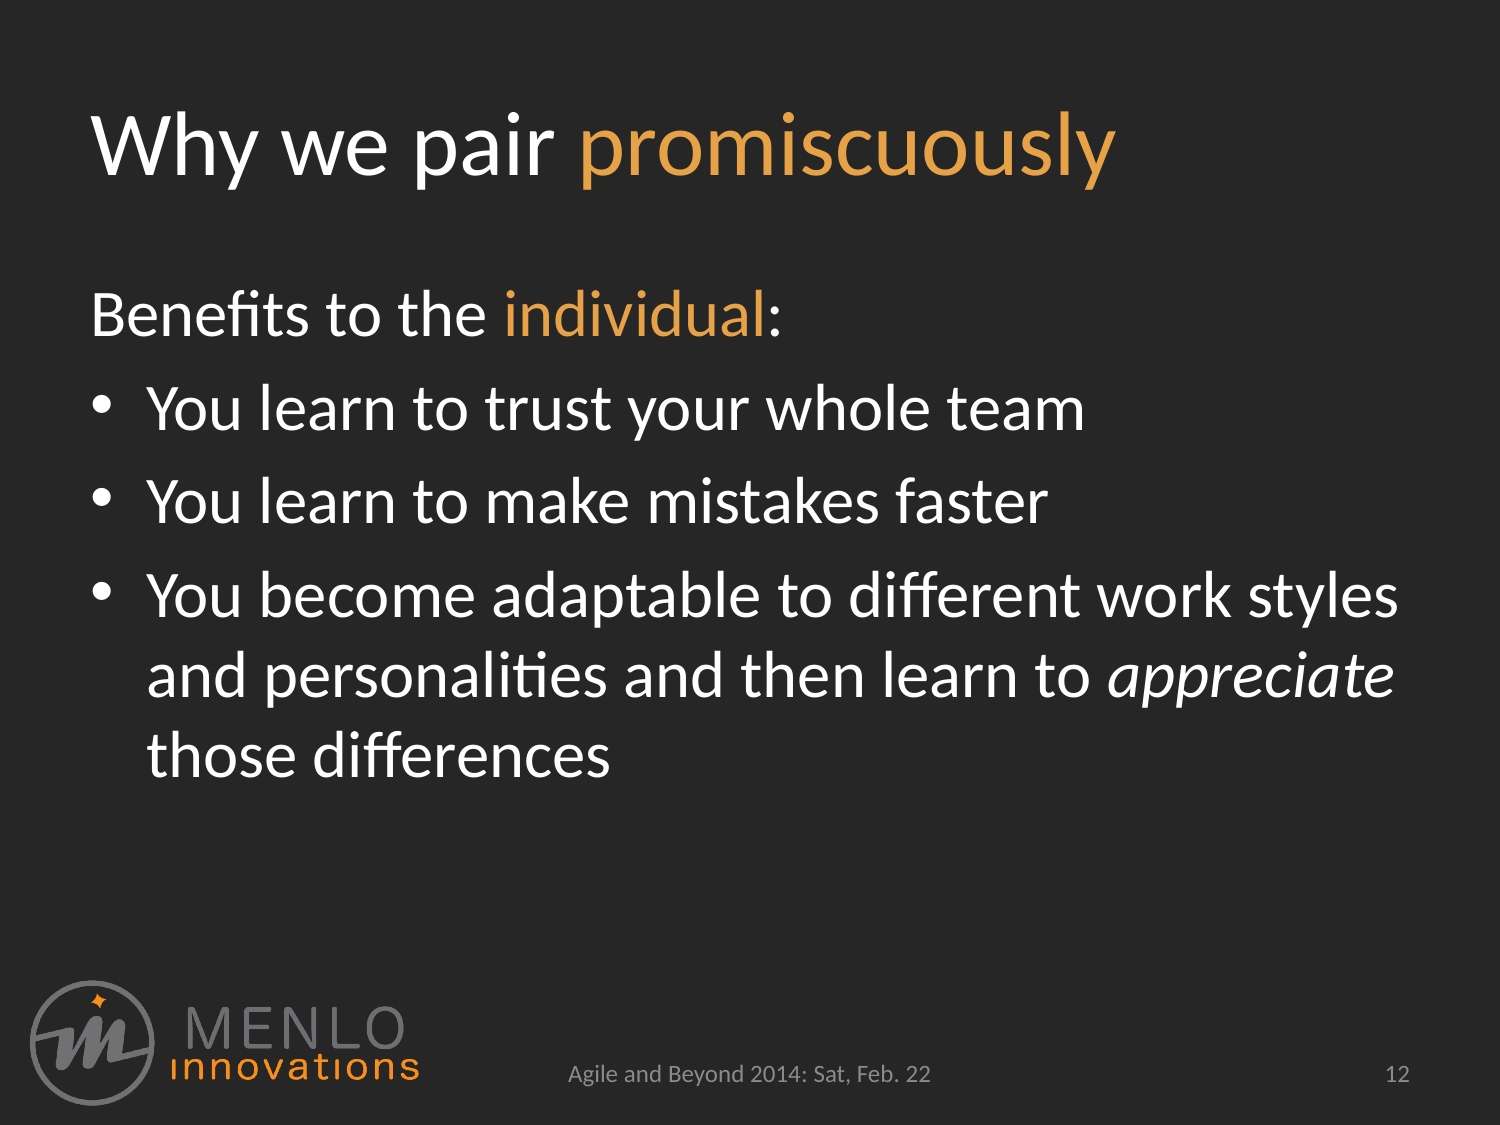

# Why we pair promiscuously
Benefits to the individual:
You learn to trust your whole team
You learn to make mistakes faster
You become adaptable to different work styles and personalities and then learn to appreciate those differences

Agile and Beyond 2014: Sat, Feb. 22
12